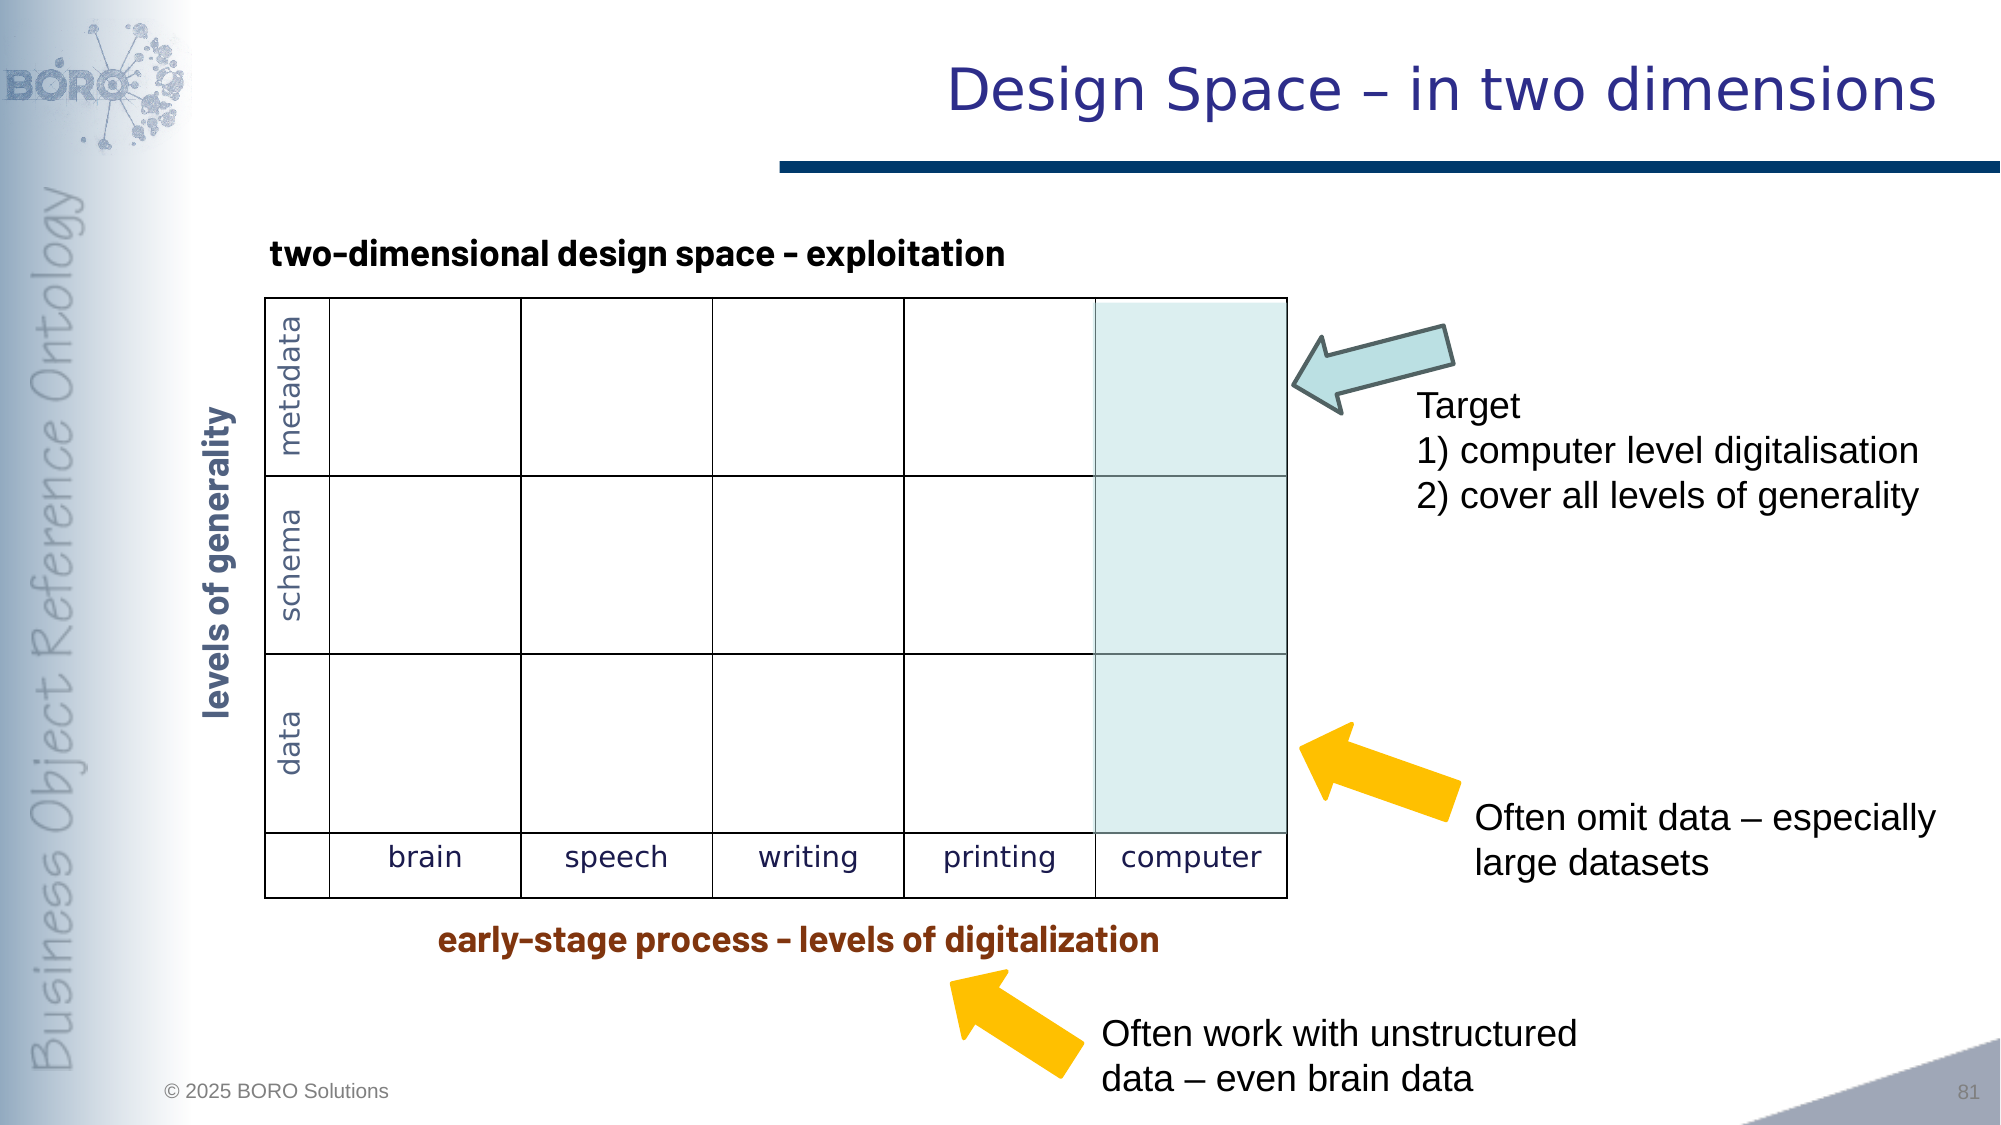

# Design Space – in two dimensions
two-dimensional design space - exploitation
| metadata |  |  |  |  |  |
| --- | --- | --- | --- | --- | --- |
| schema |  |  |  |  |  |
| data |  |  |  |  |  |
|  | brain | speech | writing | printing | computer |

Target
1) computer level digitalisation
2) cover all levels of generality
levels of generality

Often omit data – especially large datasets
early-stage process - levels of digitalization

Often work with unstructured data – even brain data
81